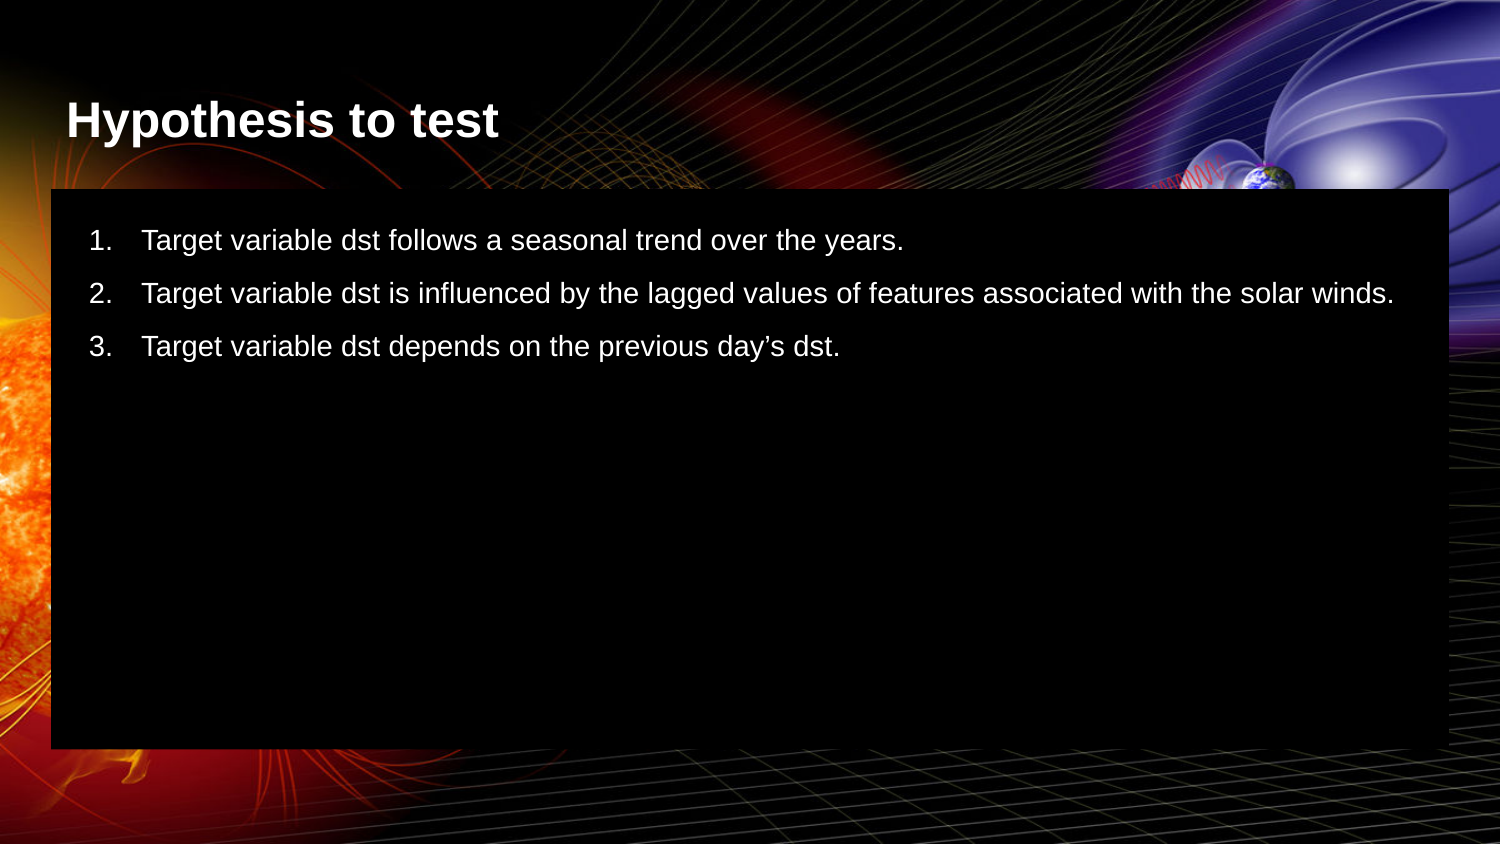

# Hypothesis to test
Target variable dst follows a seasonal trend over the years.
Target variable dst is influenced by the lagged values of features associated with the solar winds.
Target variable dst depends on the previous day’s dst.